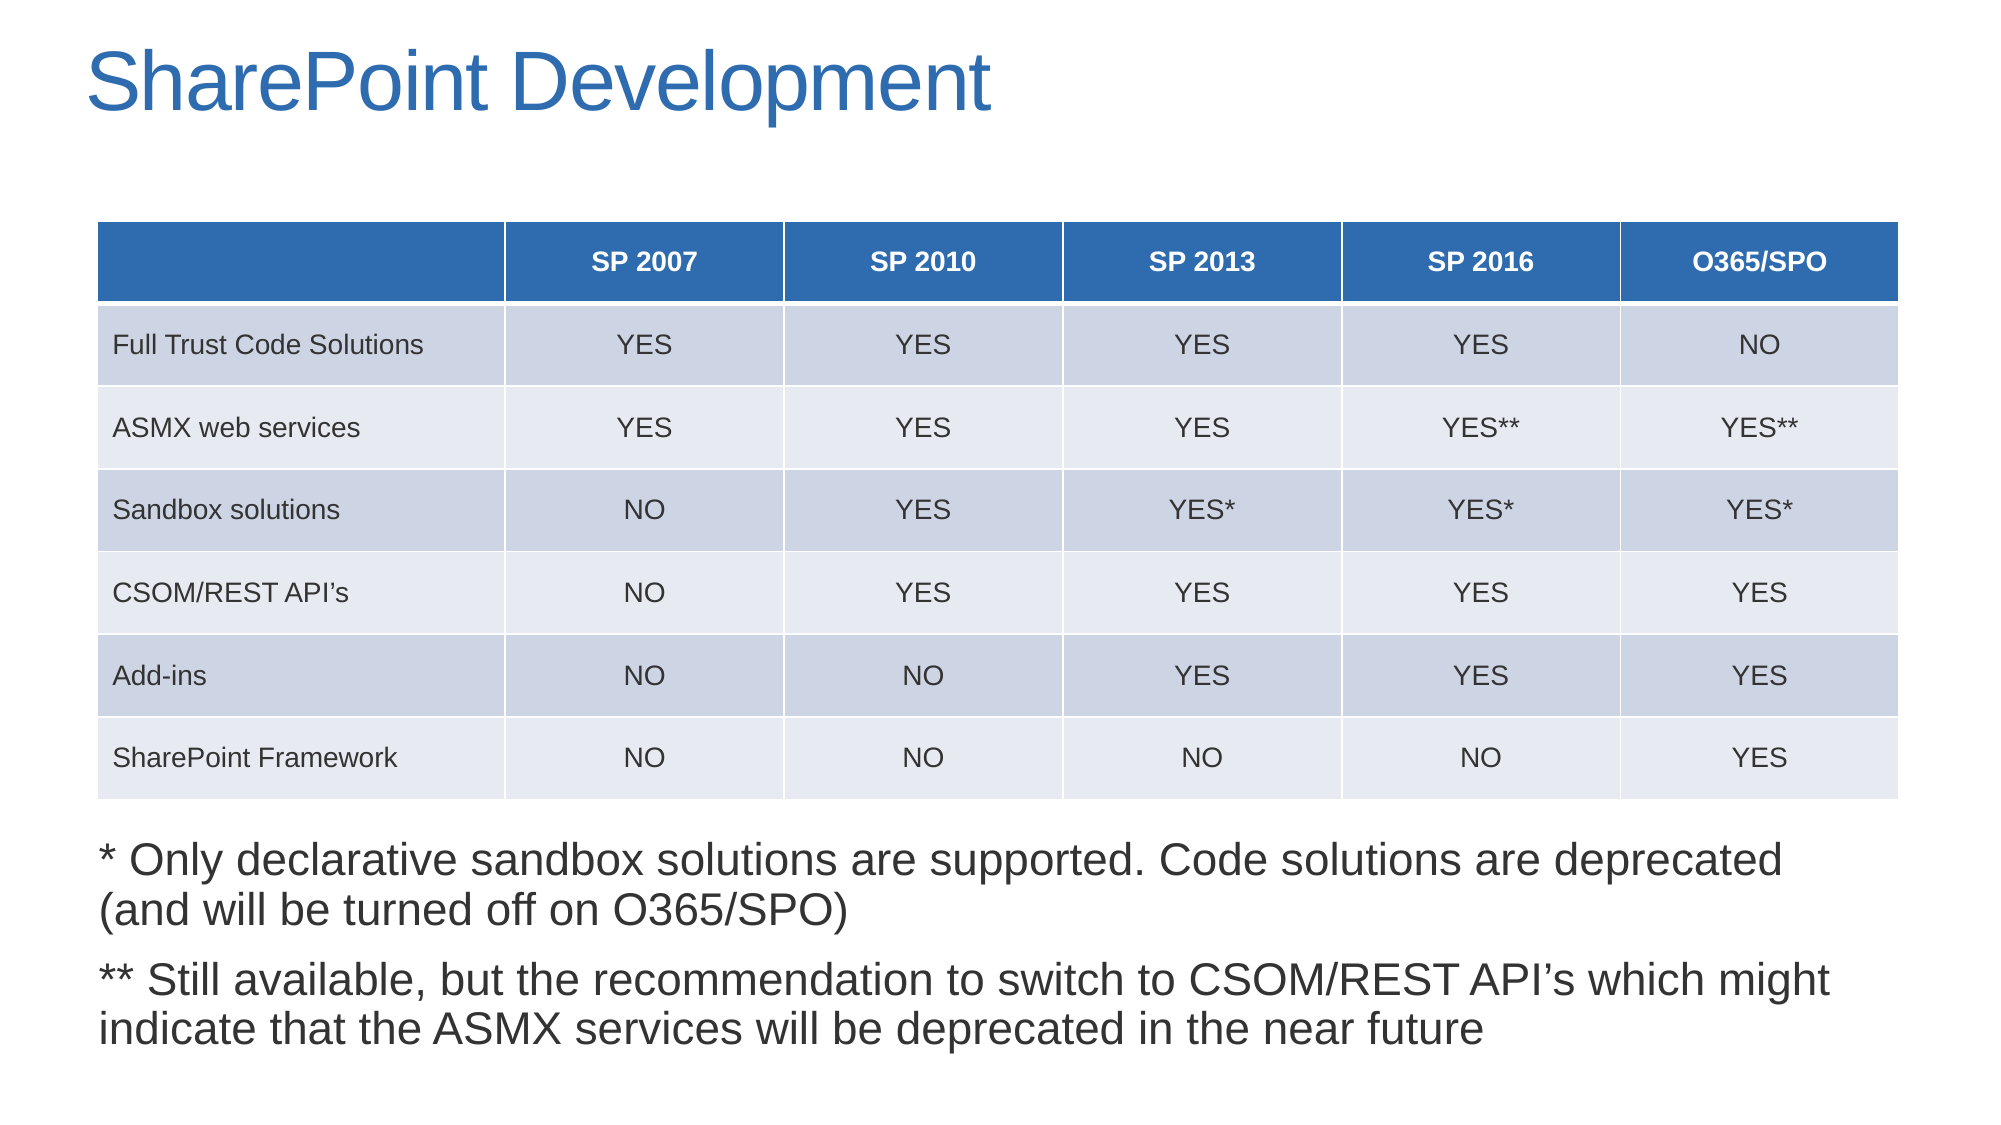

# SharePoint Development
|  | SP 2007 | SP 2010 | SP 2013 | SP 2016 | O365/SPO |
| --- | --- | --- | --- | --- | --- |
| Full Trust Code Solutions | YES | YES | YES | YES | NO |
| ASMX web services | YES | YES | YES | YES\*\* | YES\*\* |
| Sandbox solutions | NO | YES | YES\* | YES\* | YES\* |
| CSOM/REST API’s | NO | YES | YES | YES | YES |
| Add-ins | NO | NO | YES | YES | YES |
| SharePoint Framework | NO | NO | NO | NO | YES |
* Only declarative sandbox solutions are supported. Code solutions are deprecated (and will be turned off on O365/SPO)
** Still available, but the recommendation to switch to CSOM/REST API’s which might indicate that the ASMX services will be deprecated in the near future